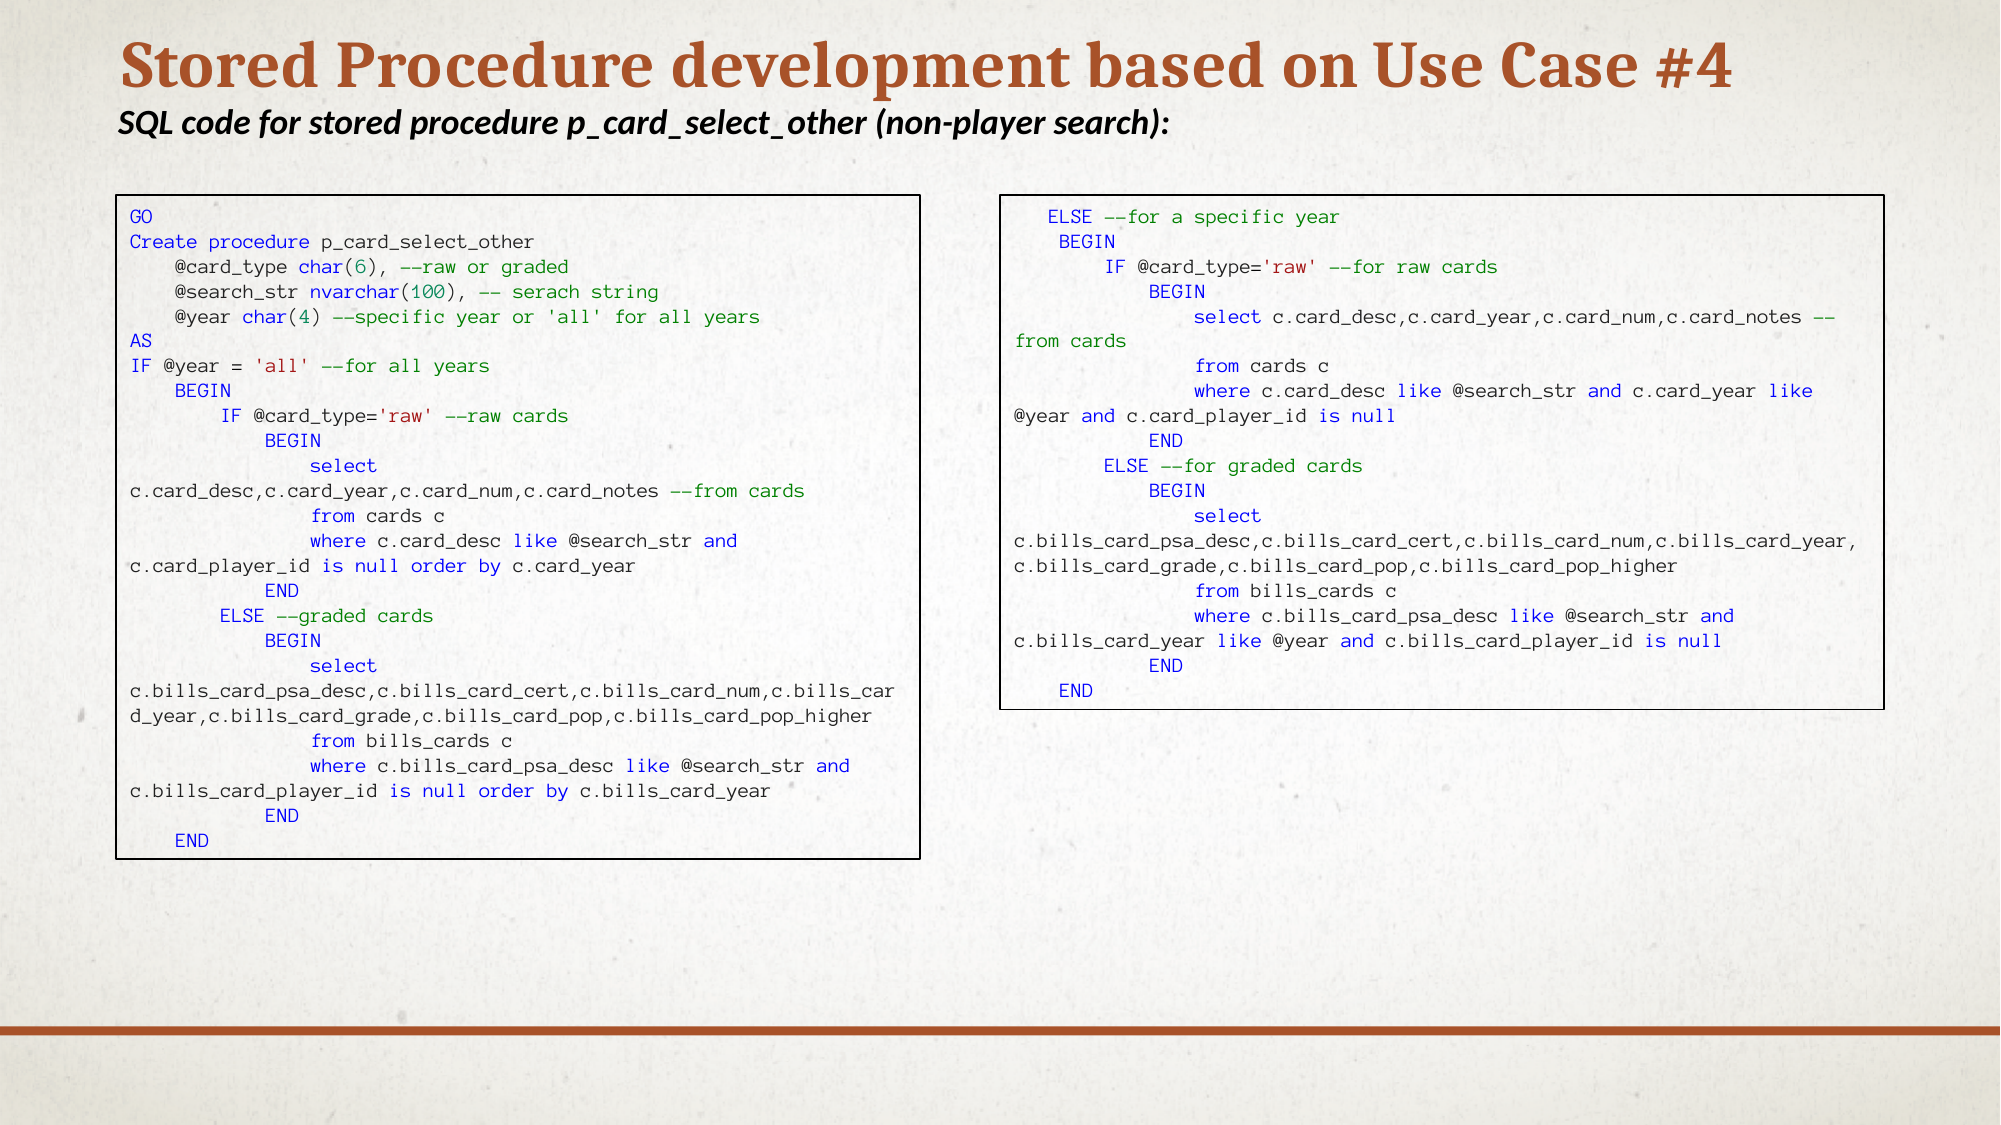

# Stored Procedure development based on Use Case #4
SQL code for stored procedure p_card_select_other (non-player search):
GO
Create procedure p_card_select_other
    @card_type char(6), --raw or graded
    @search_str nvarchar(100), -- serach string
    @year char(4) --specific year or 'all' for all years
AS
IF @year = 'all' --for all years
    BEGIN
        IF @card_type='raw' --raw cards
            BEGIN
                select c.card_desc,c.card_year,c.card_num,c.card_notes --from cards
                from cards c
                where c.card_desc like @search_str and c.card_player_id is null order by c.card_year
            END
        ELSE --graded cards
            BEGIN
                select c.bills_card_psa_desc,c.bills_card_cert,c.bills_card_num,c.bills_card_year,c.bills_card_grade,c.bills_card_pop,c.bills_card_pop_higher
                from bills_cards c
                where c.bills_card_psa_desc like @search_str and c.bills_card_player_id is null order by c.bills_card_year
            END
    END
   ELSE --for a specific year
    BEGIN
        IF @card_type='raw' --for raw cards
            BEGIN
                select c.card_desc,c.card_year,c.card_num,c.card_notes --from cards
                from cards c
                where c.card_desc like @search_str and c.card_year like @year and c.card_player_id is null
            END
        ELSE --for graded cards
            BEGIN
                select c.bills_card_psa_desc,c.bills_card_cert,c.bills_card_num,c.bills_card_year,c.bills_card_grade,c.bills_card_pop,c.bills_card_pop_higher
                from bills_cards c
                where c.bills_card_psa_desc like @search_str and c.bills_card_year like @year and c.bills_card_player_id is null
            END
    END